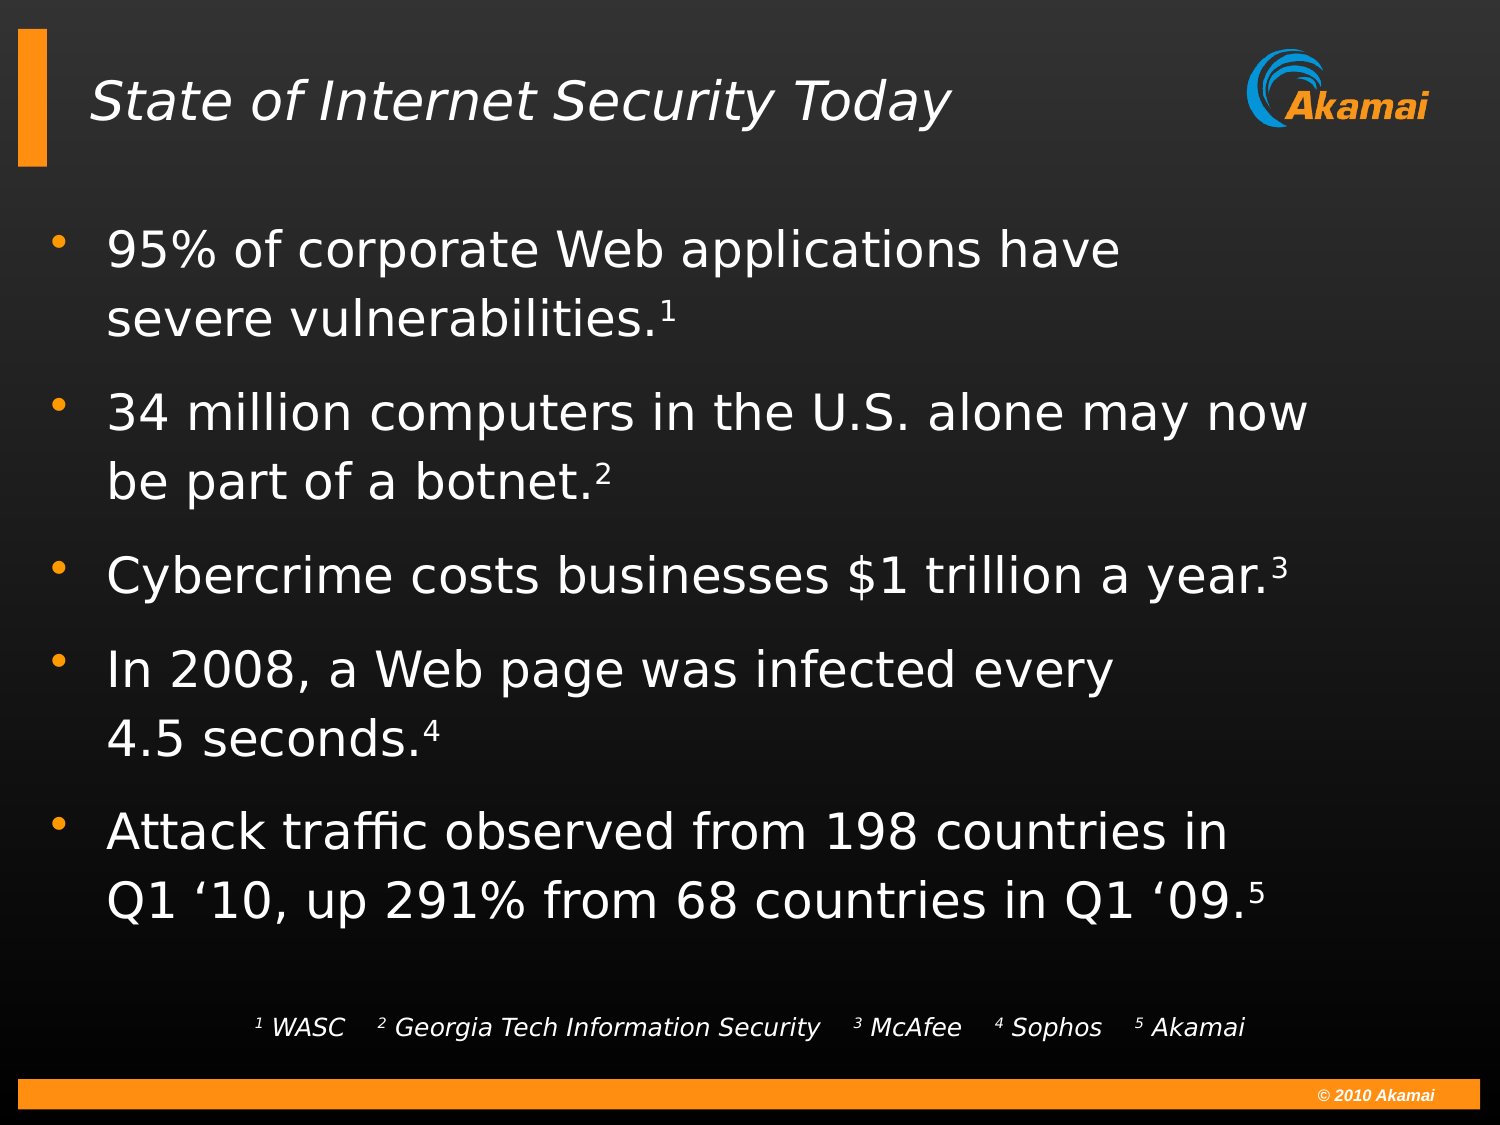

State of Internet Security Today
95% of corporate Web applications have
severe vulnerabilities.1
34 million computers in the U.S. alone may now
be part of a botnet.2
Cybercrime costs businesses $1 trillion a year.3
In 2008, a Web page was infected every
4.5 seconds.4
Attack traffic observed from 198 countries in
Q1 ‘10, up 291% from 68 countries in Q1 ‘09.5
1 WASC    2 Georgia Tech Information Security    3 McAfee    4 Sophos    5 Akamai